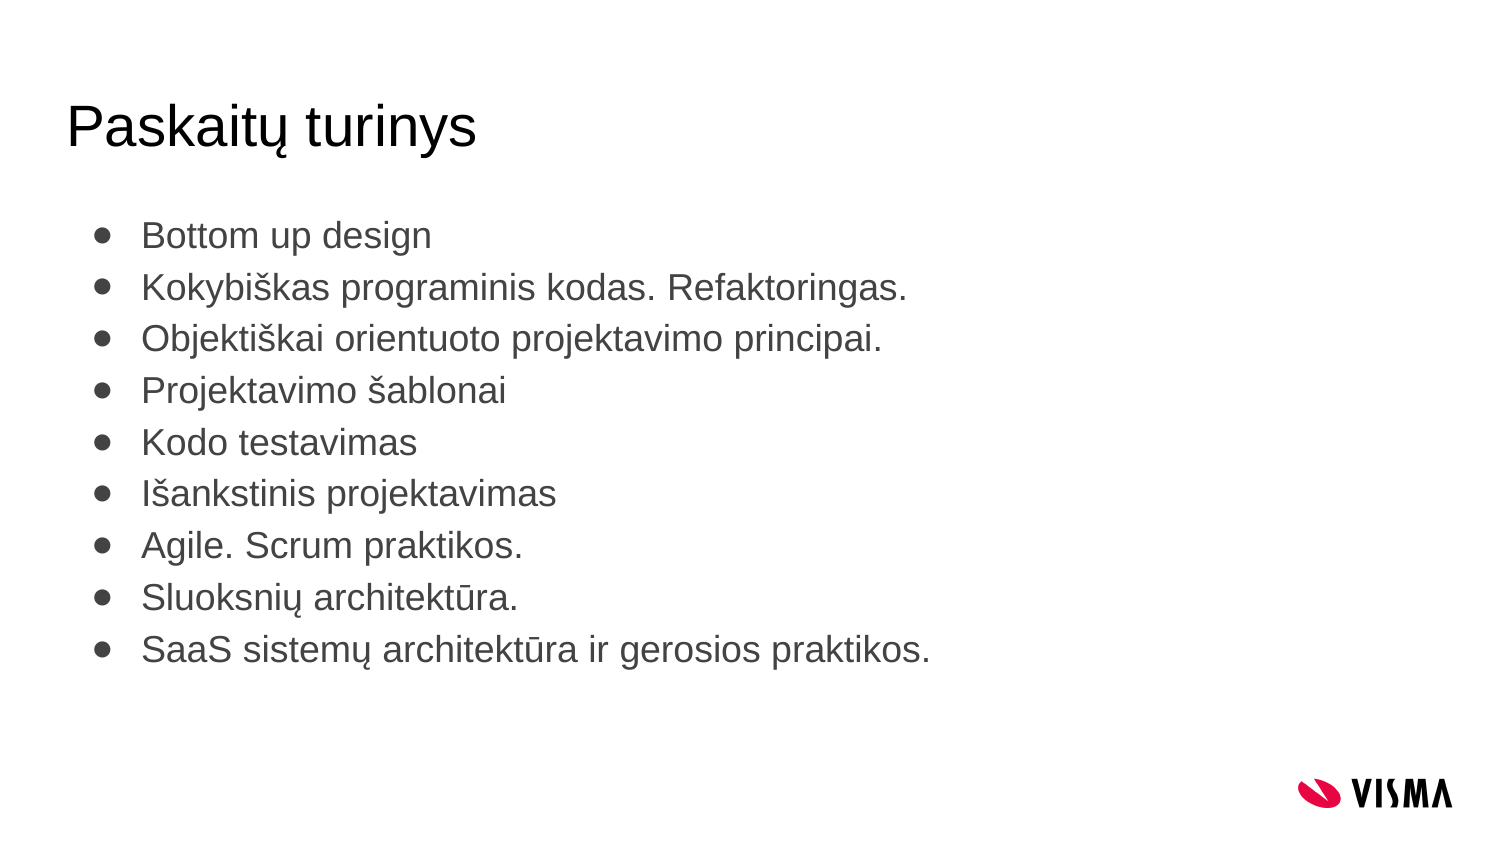

# Paskaitų turinys
Bottom up design
Kokybiškas programinis kodas. Refaktoringas.
Objektiškai orientuoto projektavimo principai.
Projektavimo šablonai
Kodo testavimas
Išankstinis projektavimas
Agile. Scrum praktikos.
Sluoksnių architektūra.
SaaS sistemų architektūra ir gerosios praktikos.